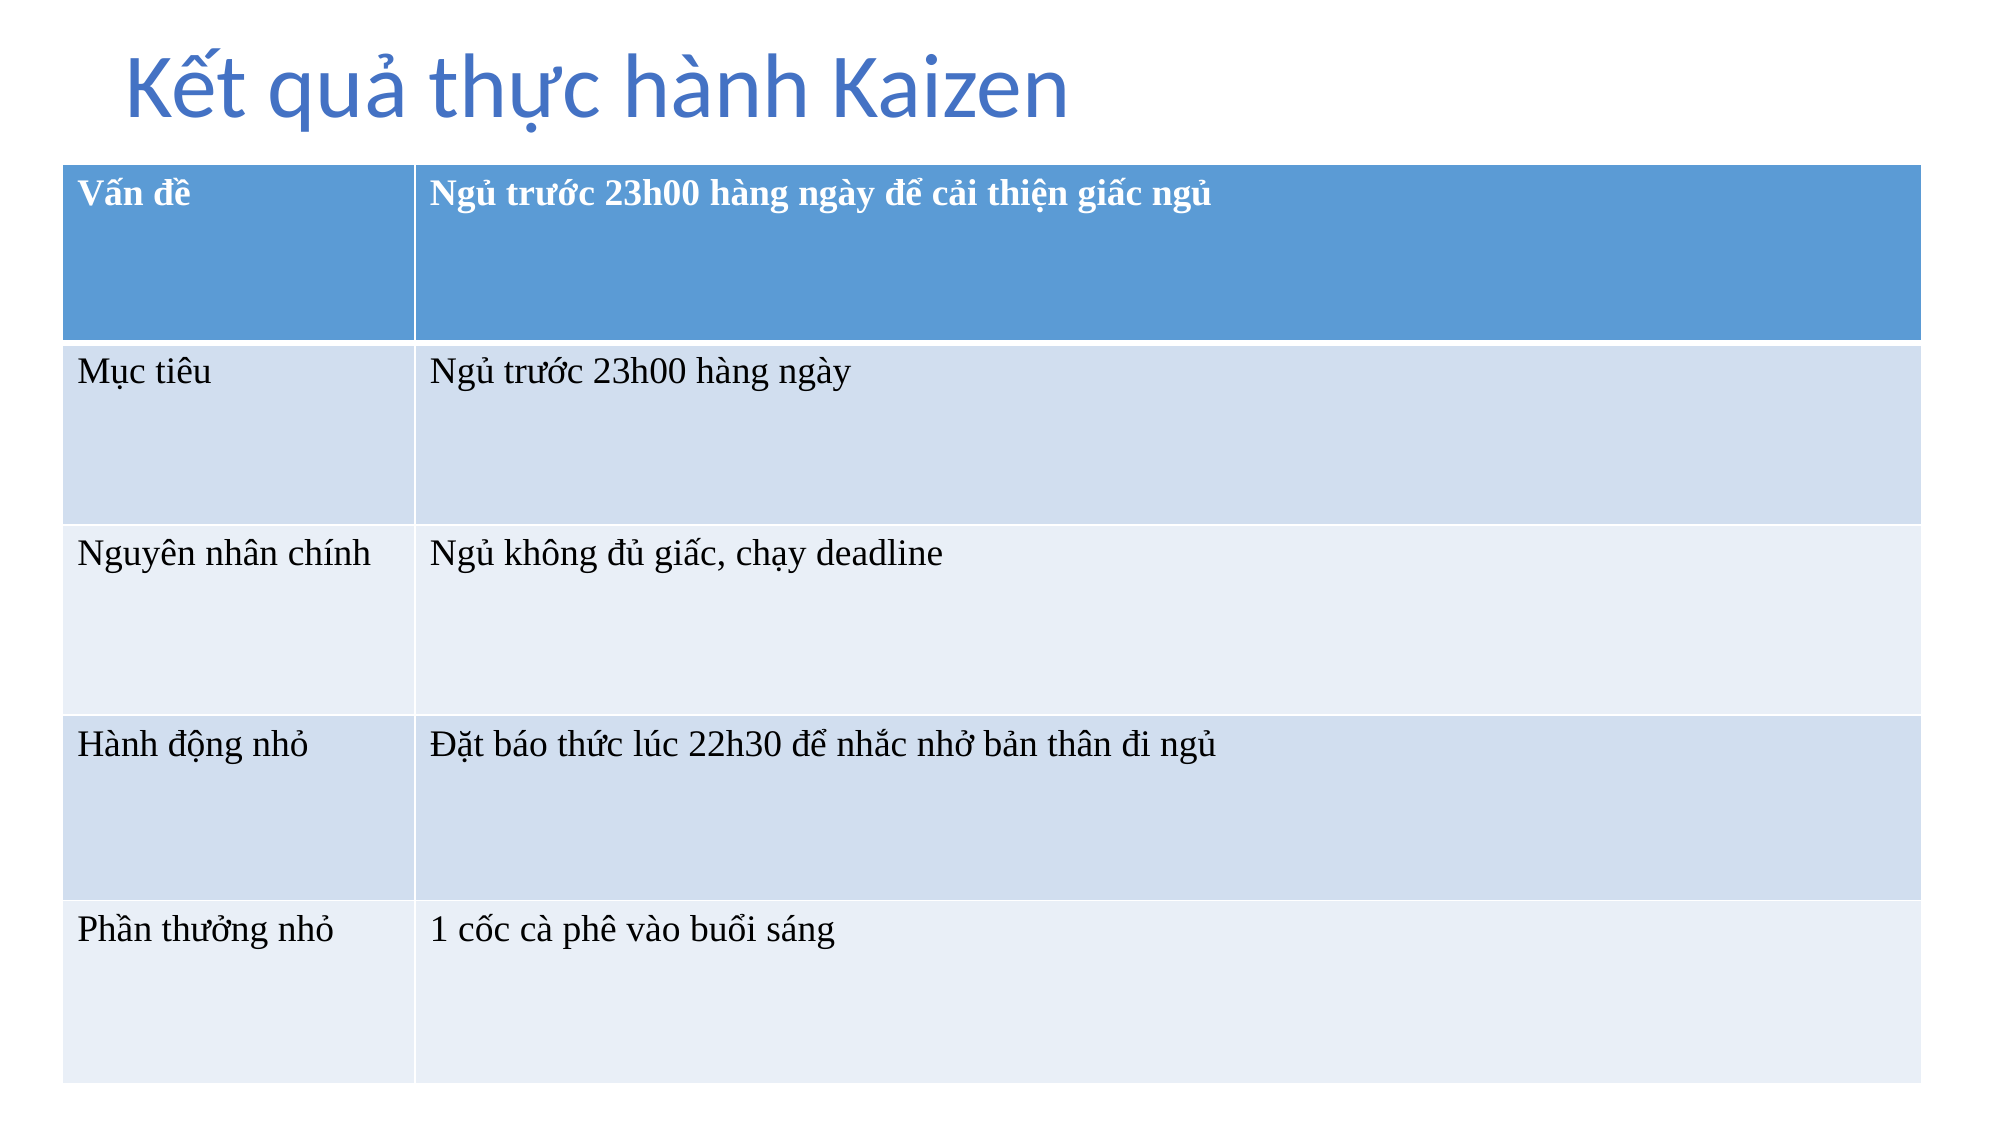

# Kết quả thực hành Kaizen
| Vấn đề | Ngủ trước 23h00 hàng ngày để cải thiện giấc ngủ |
| --- | --- |
| Mục tiêu | Ngủ trước 23h00 hàng ngày |
| Nguyên nhân chính | Ngủ không đủ giấc, chạy deadline |
| Hành động nhỏ | Đặt báo thức lúc 22h30 để nhắc nhở bản thân đi ngủ |
| Phần thưởng nhỏ | 1 cốc cà phê vào buổi sáng |